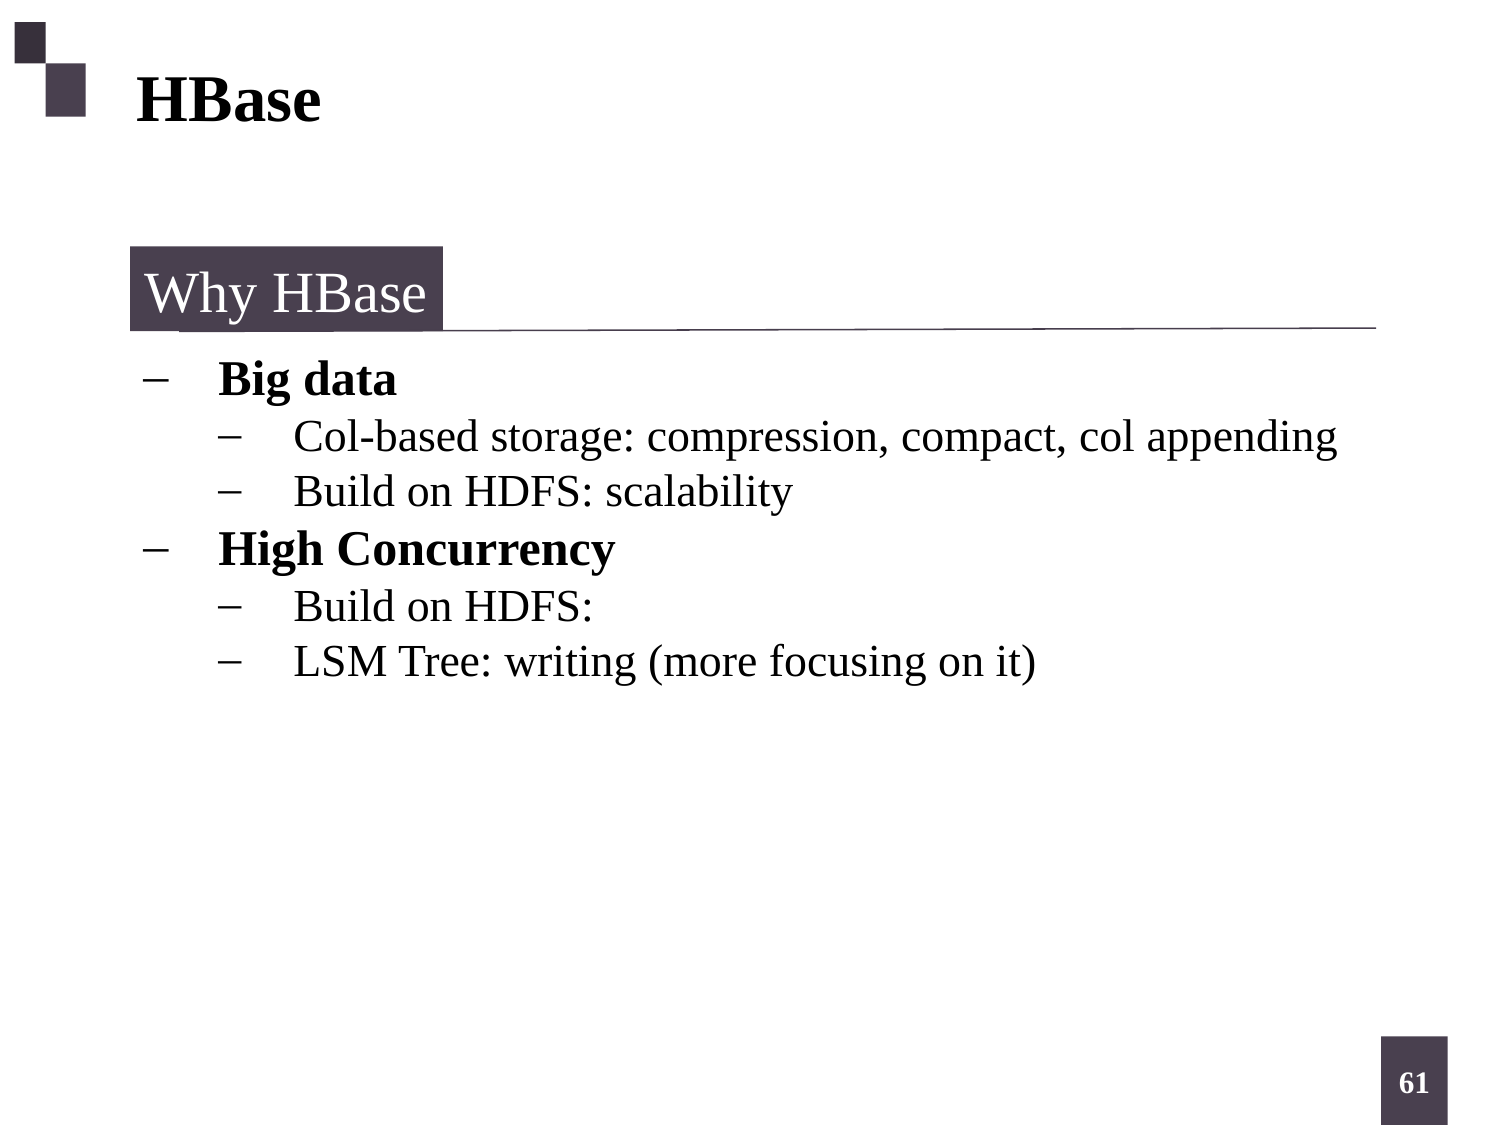

HBase
Why HBase
Big data
Col-based storage: compression, compact, col appending
Build on HDFS: scalability
High Concurrency
Build on HDFS:
LSM Tree: writing (more focusing on it)

61